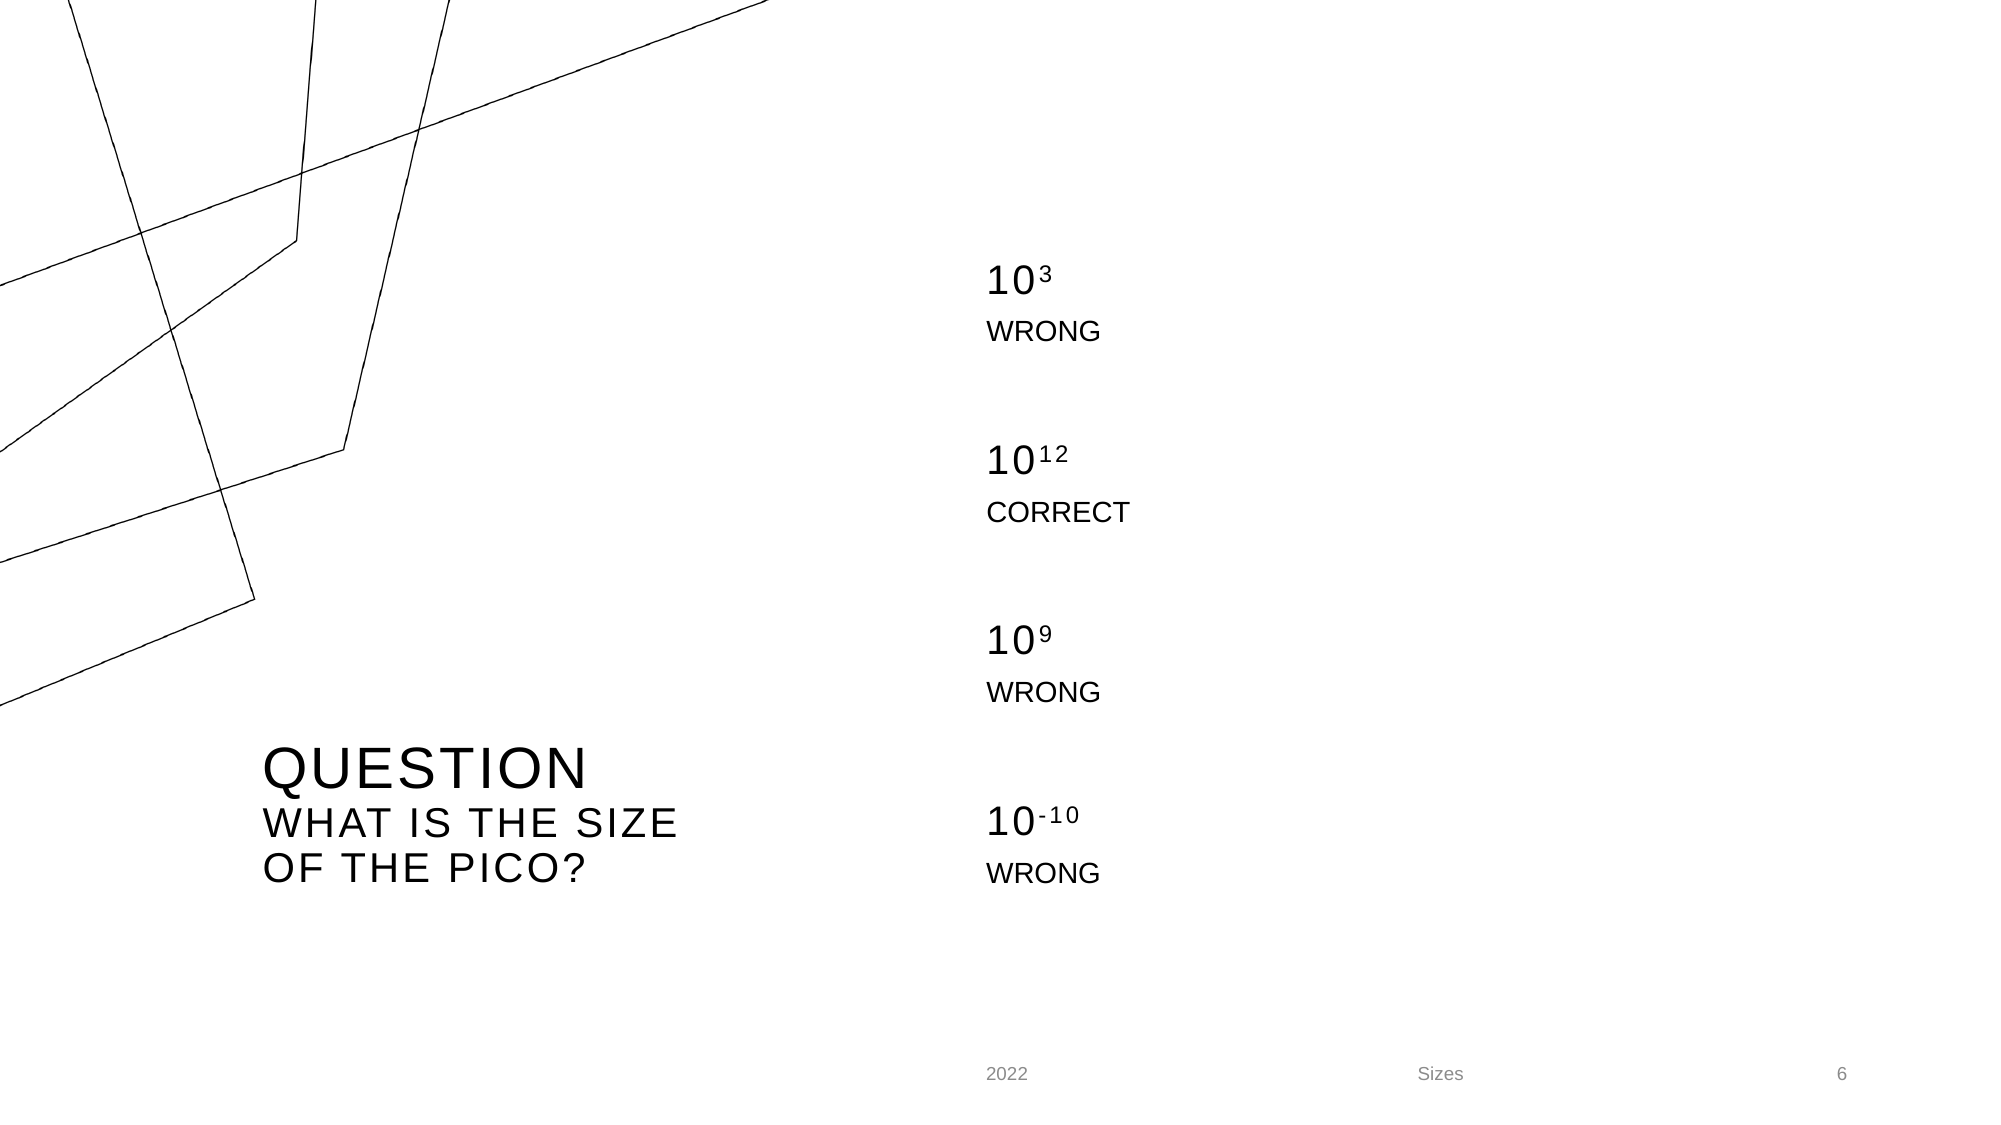

103
WRONG
1012
CORRECT
109
WRONG
# Question What is the size of the Pico?
10-10
WRONG
2022
Sizes
6